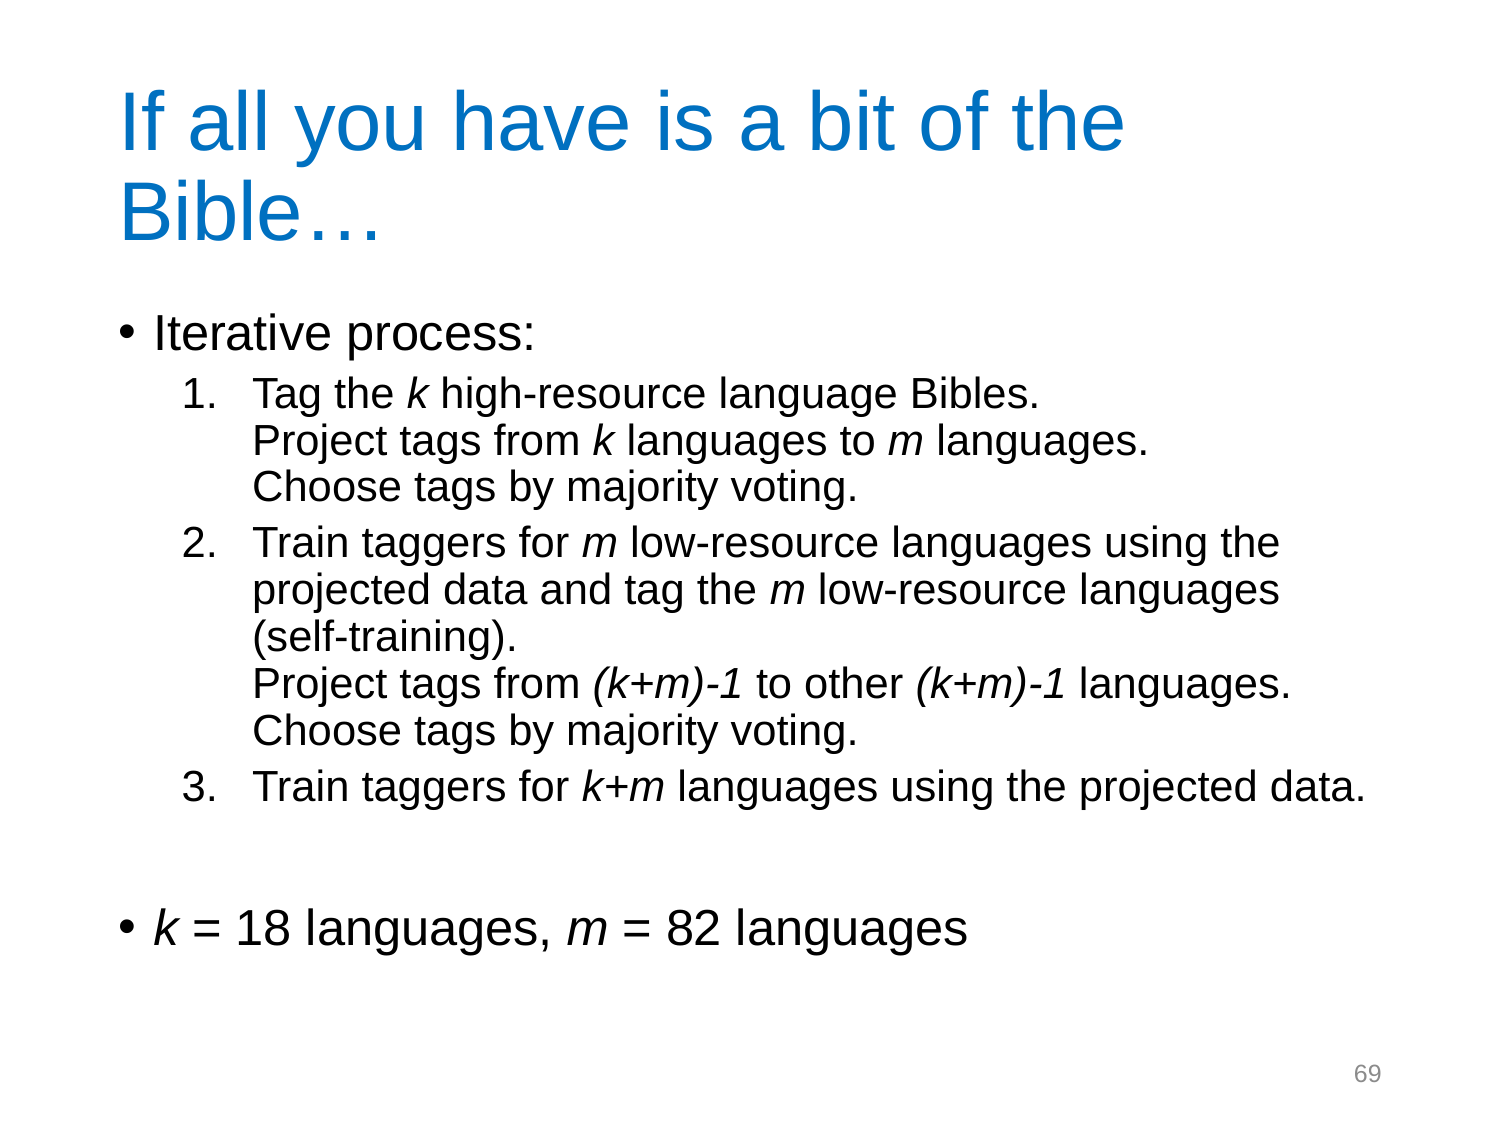

# If all you have is a bit of the Bible…
Iterative process:
Tag the k high-resource language Bibles.
Project tags from k languages to m languages.
Choose tags by majority voting.
Train taggers for m low-resource languages using the projected data and tag the m low-resource languages (self-training).
Project tags from (k+m)-1 to other (k+m)-1 languages.
Choose tags by majority voting.
Train taggers for k+m languages using the projected data.

k = 18 languages, m = 82 languages
69